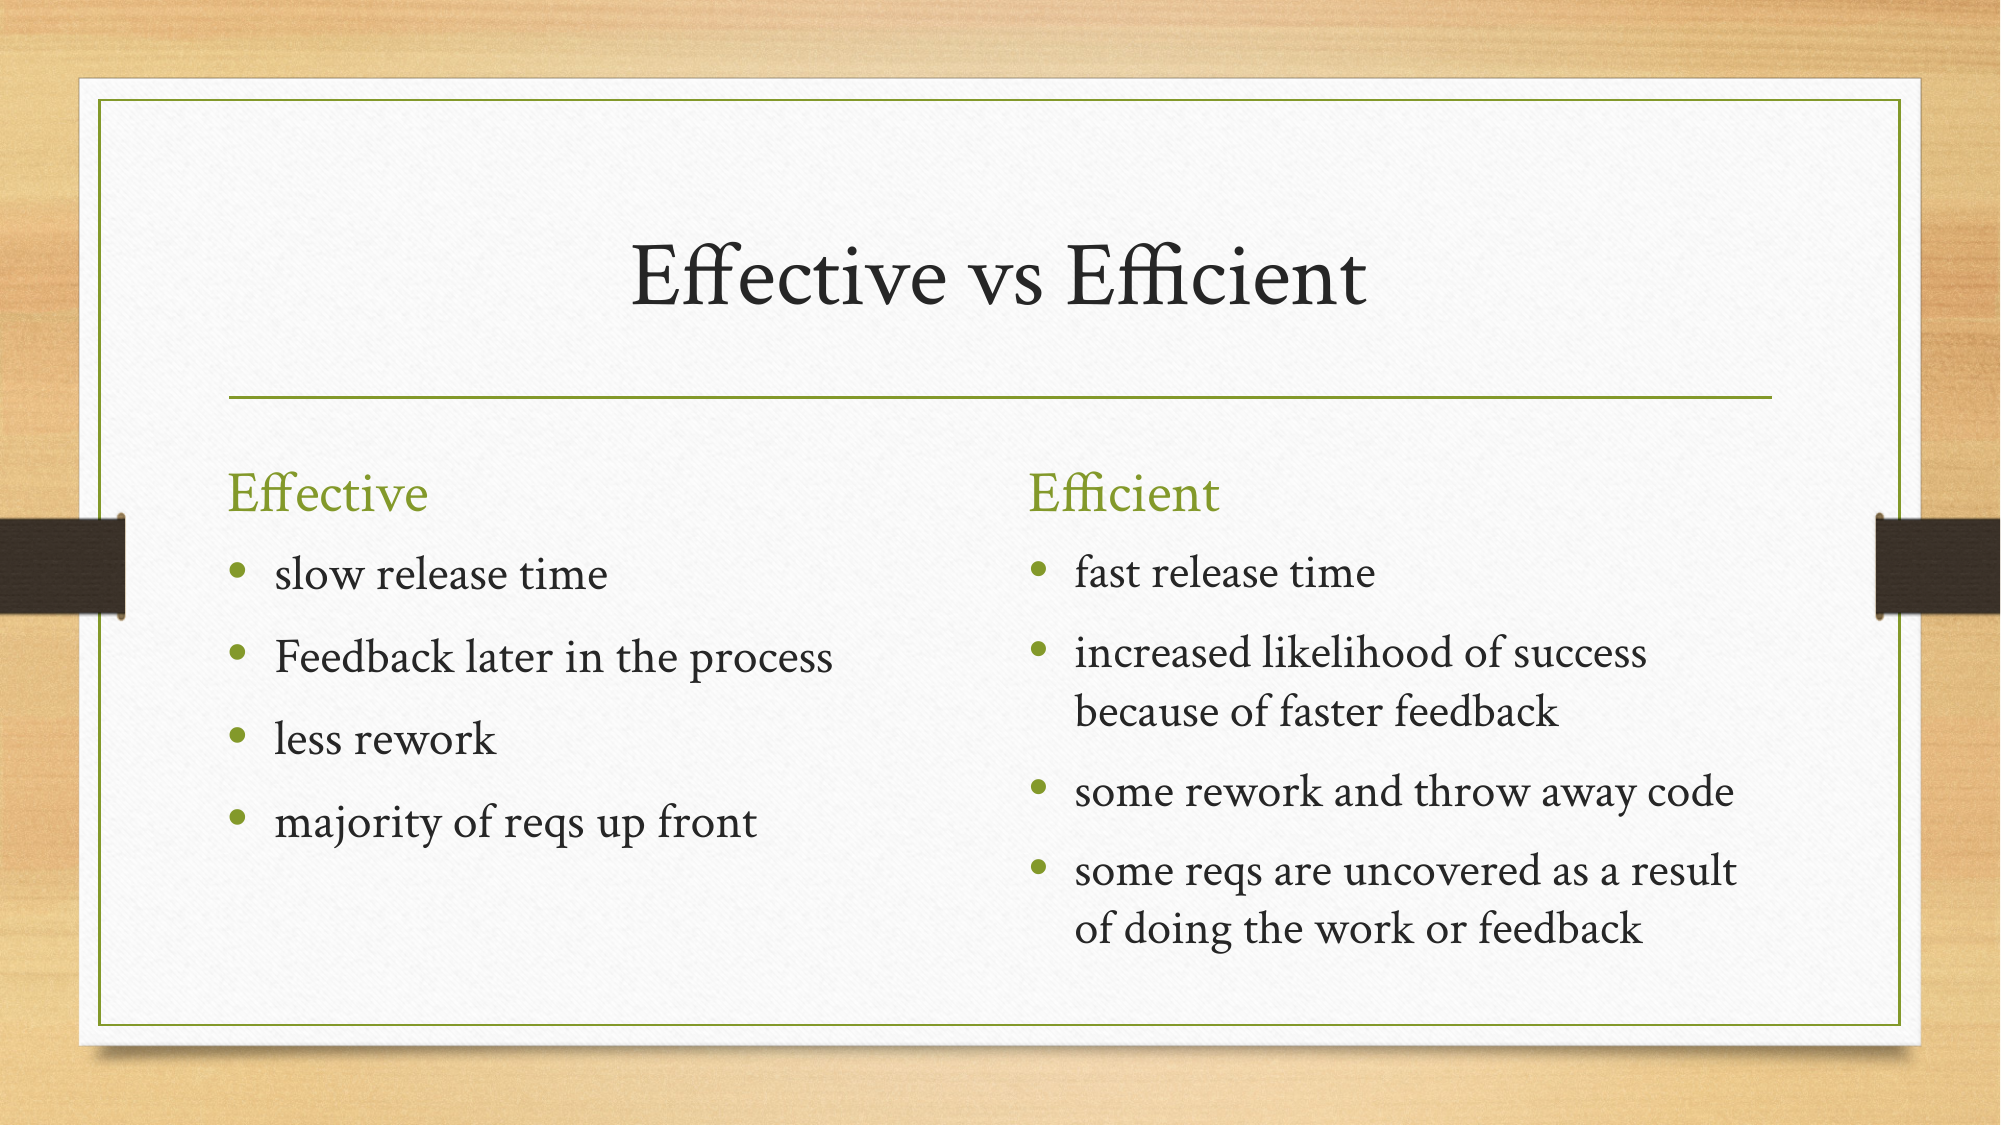

# Effective vs Efficient
Effective
Efficient
slow release time
Feedback later in the process
less rework
majority of reqs up front

fast release time
increased likelihood of success because of faster feedback
some rework and throw away code
some reqs are uncovered as a result of doing the work or feedback